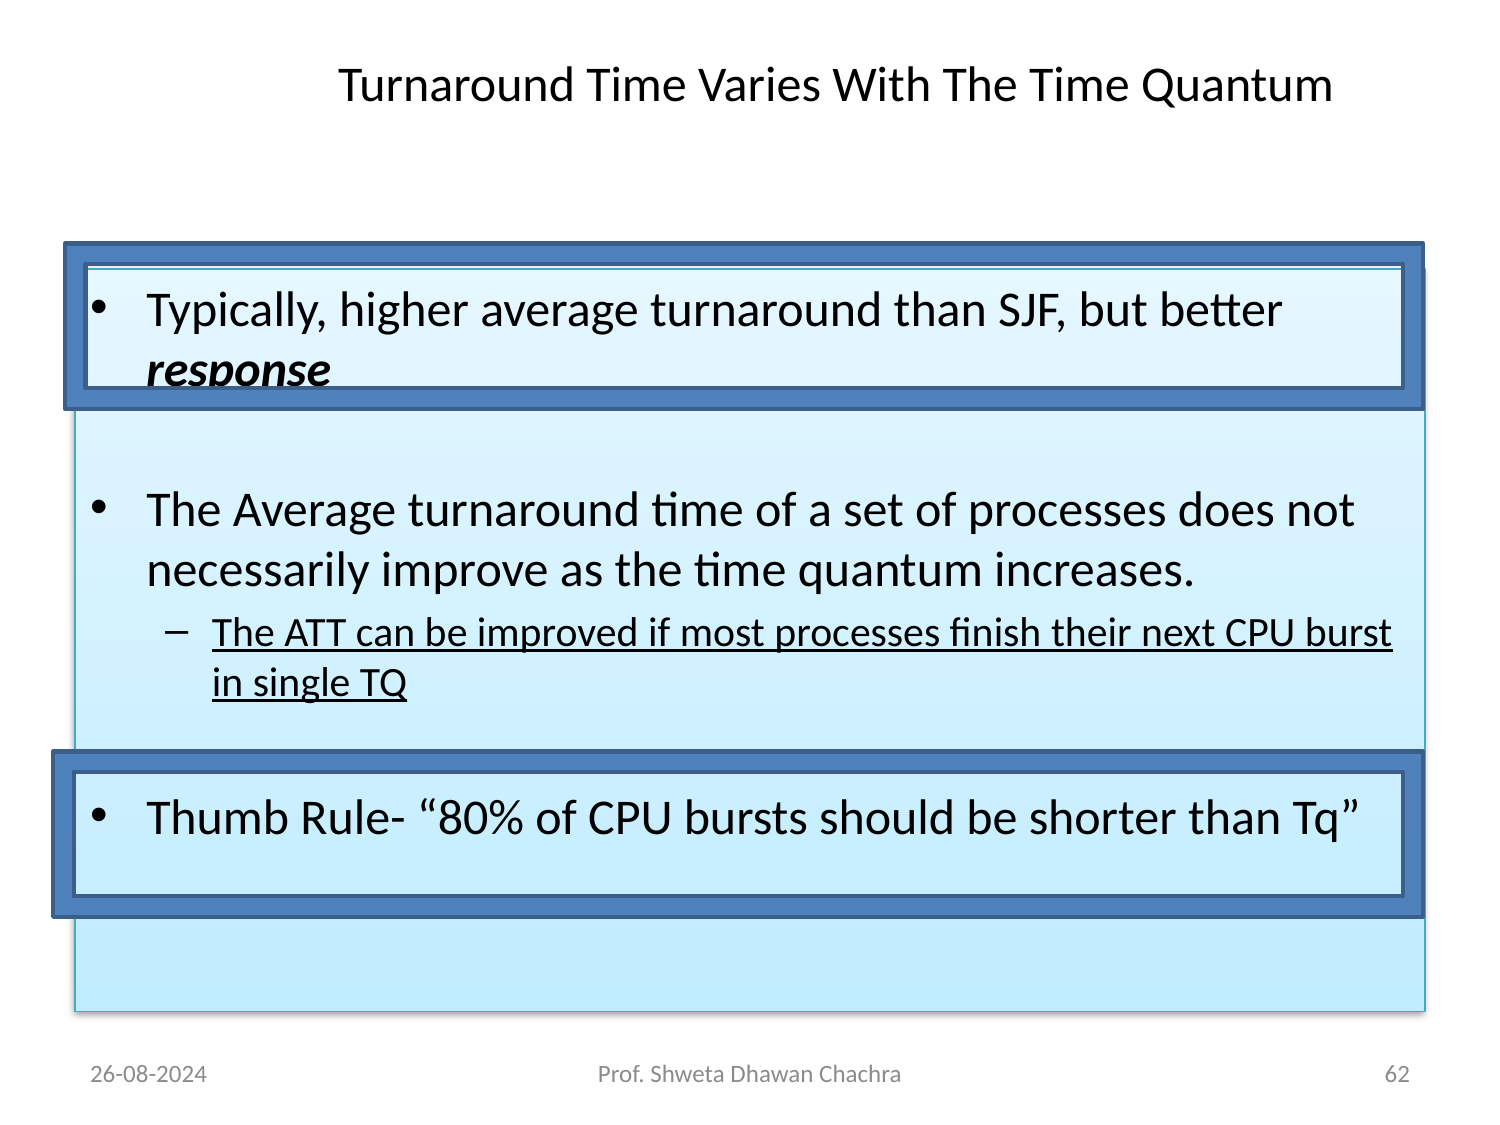

# Turnaround Time Varies With The Time Quantum

Typically, higher average turnaround than SJF, but better response

The Average turnaround time of a set of processes does not necessarily improve as the time quantum increases.
The ATT can be improved if most processes finish their next CPU burst in single TQ

Thumb Rule- “80% of CPU bursts should be shorter than Tq”

26-08-2024
Prof. Shweta Dhawan Chachra
62